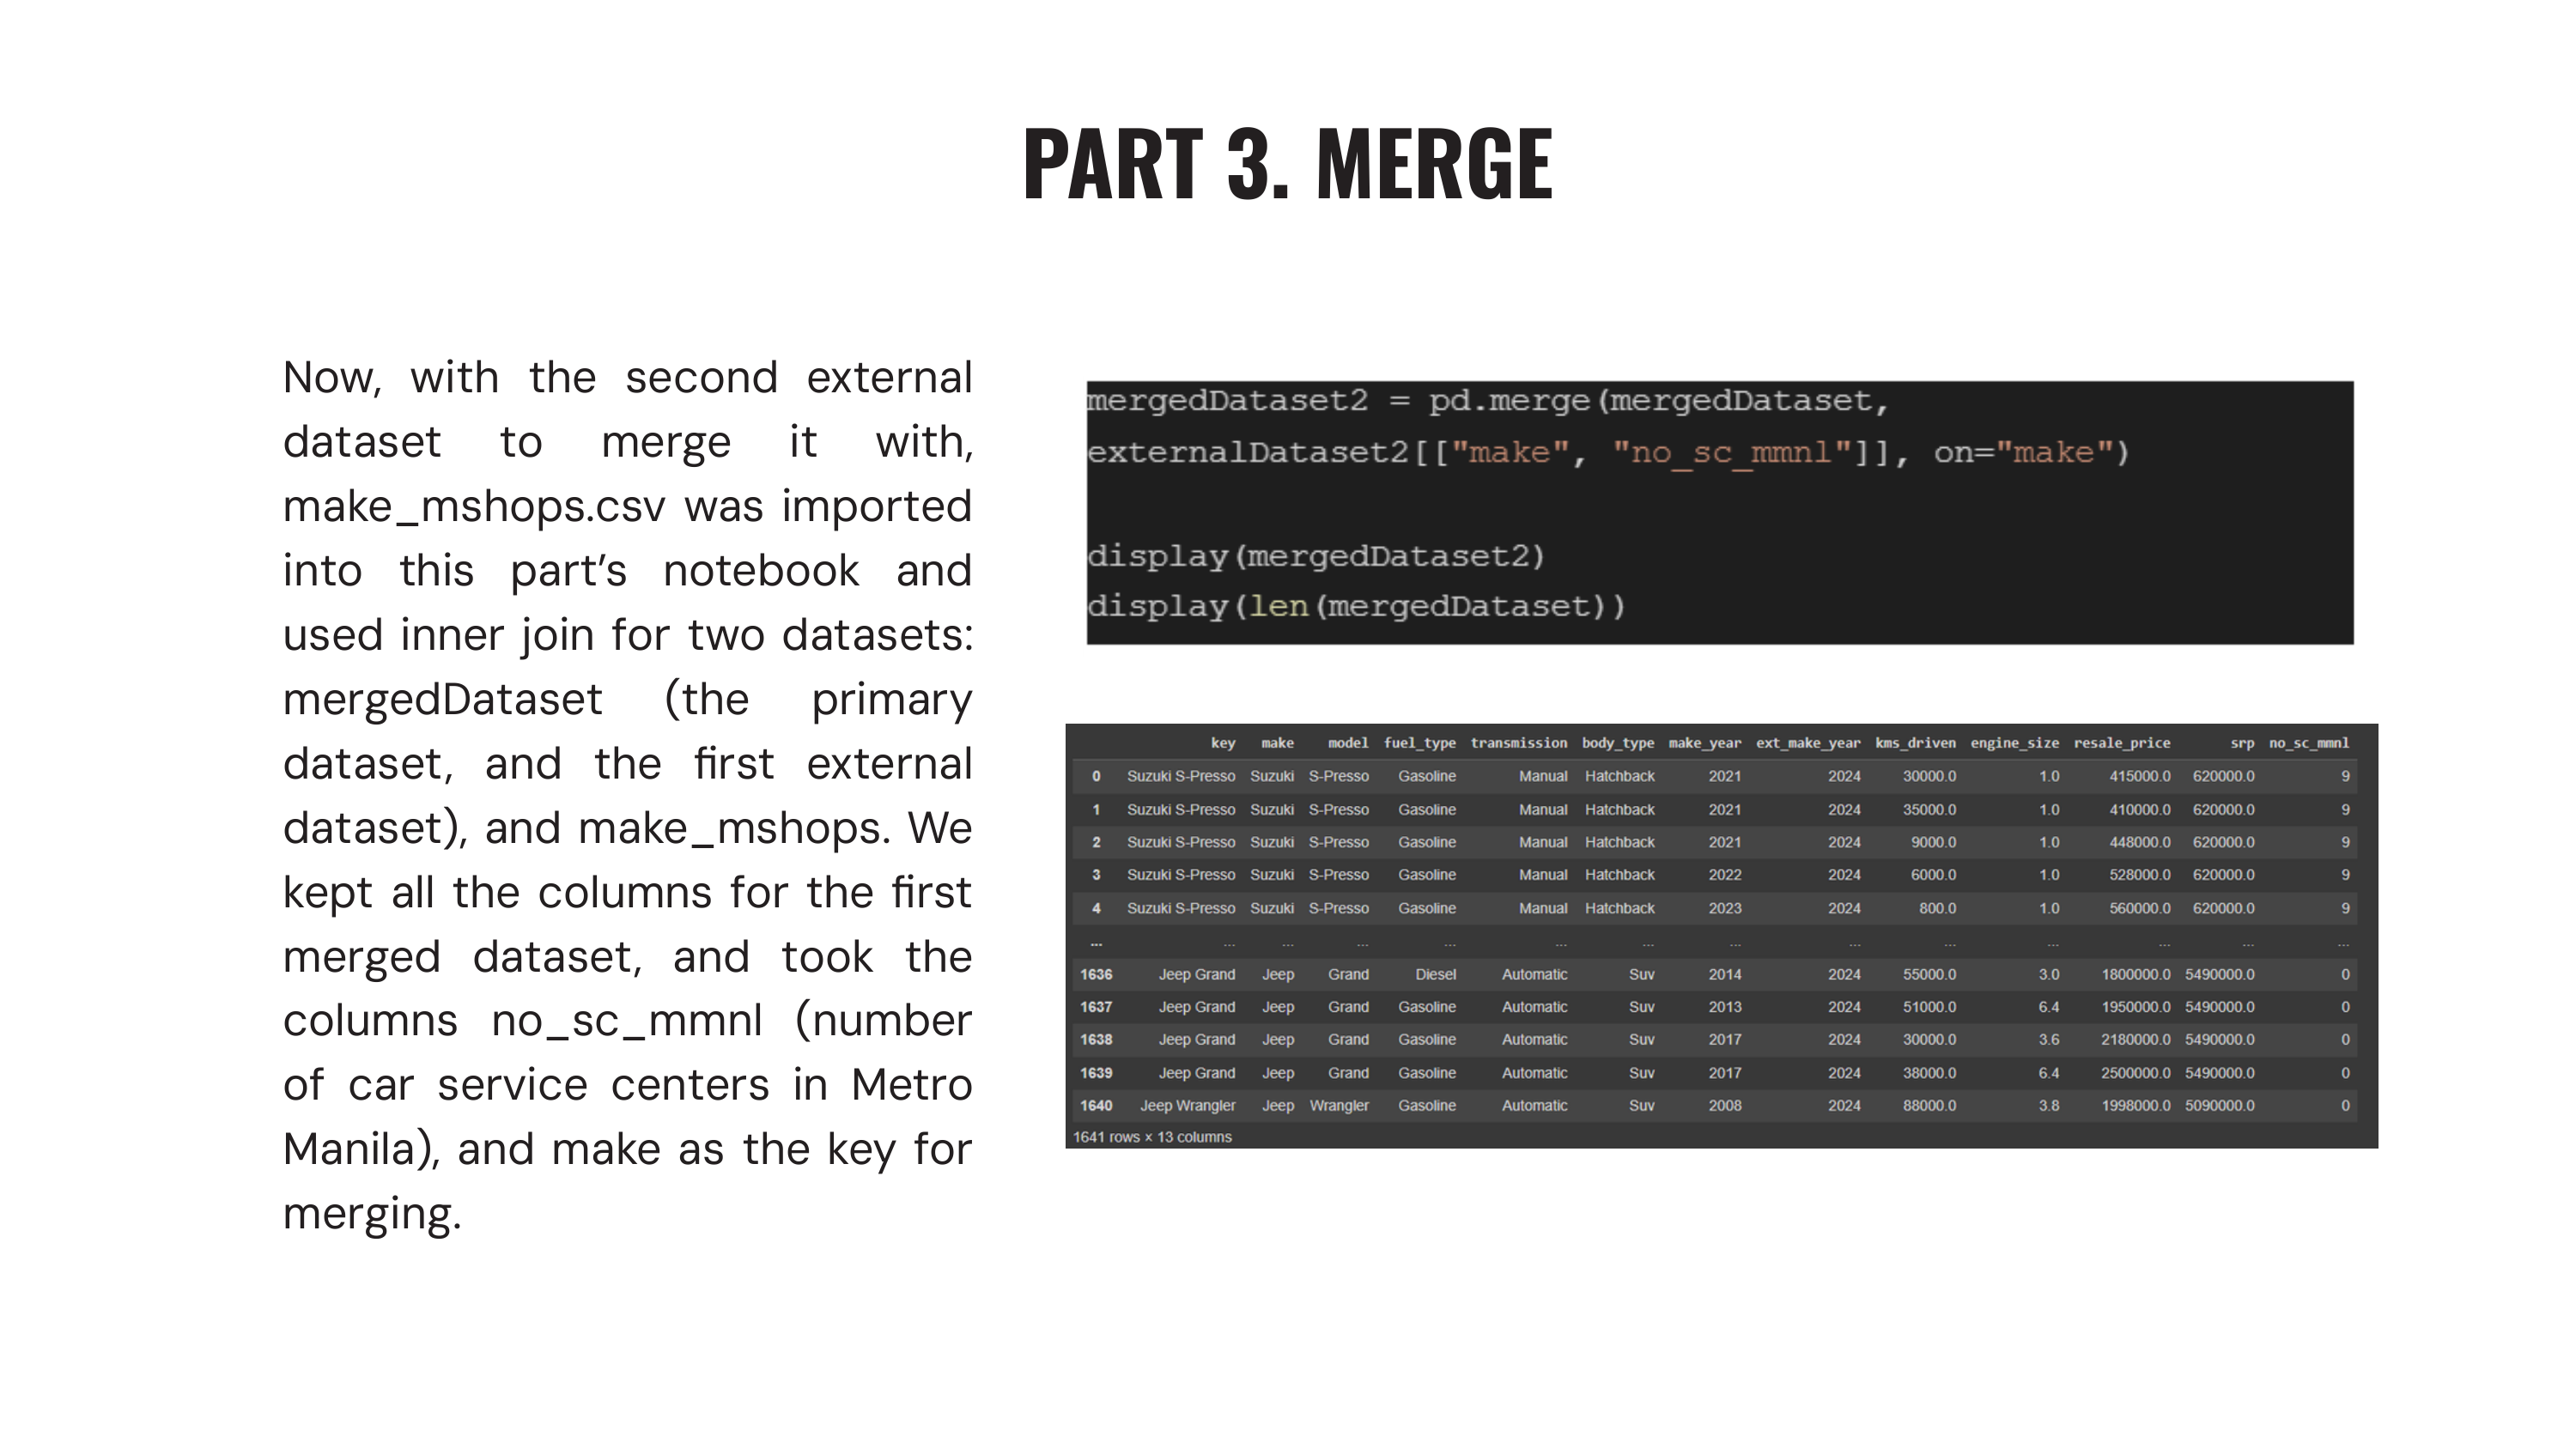

PART 3. MERGE

Now, with the second external dataset to merge it with, make_mshops.csv was imported into this part’s notebook and used inner join for two datasets: mergedDataset (the primary dataset, and the first external dataset), and make_mshops. We kept all the columns for the first merged dataset, and took the columns no_sc_mmnl (number of car service centers in Metro Manila), and make as the key for merging.